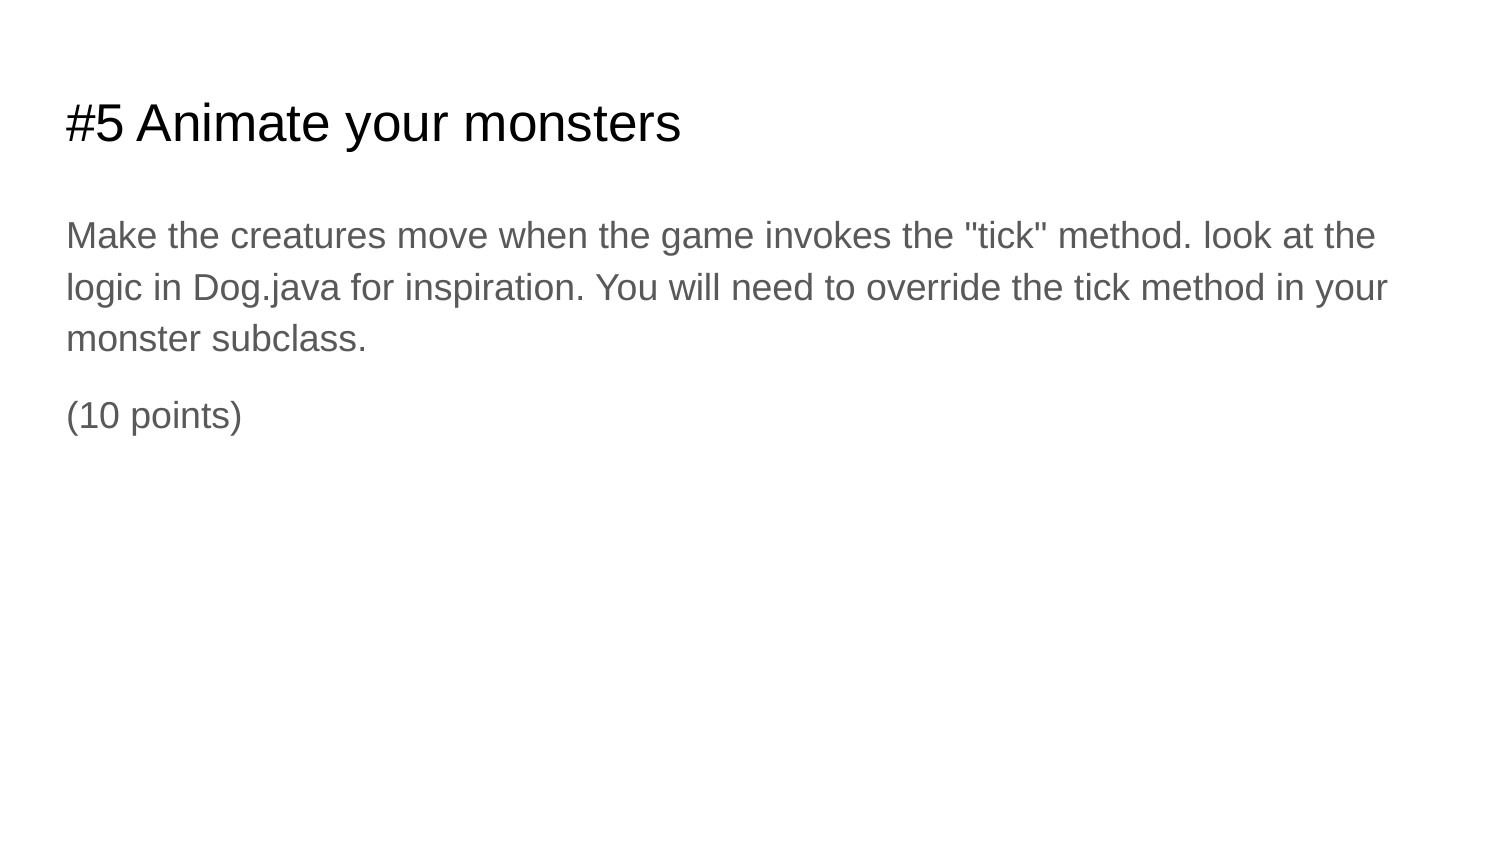

# #5 Animate your monsters
Make the creatures move when the game invokes the "tick" method. look at the logic in Dog.java for inspiration. You will need to override the tick method in your monster subclass.
(10 points)